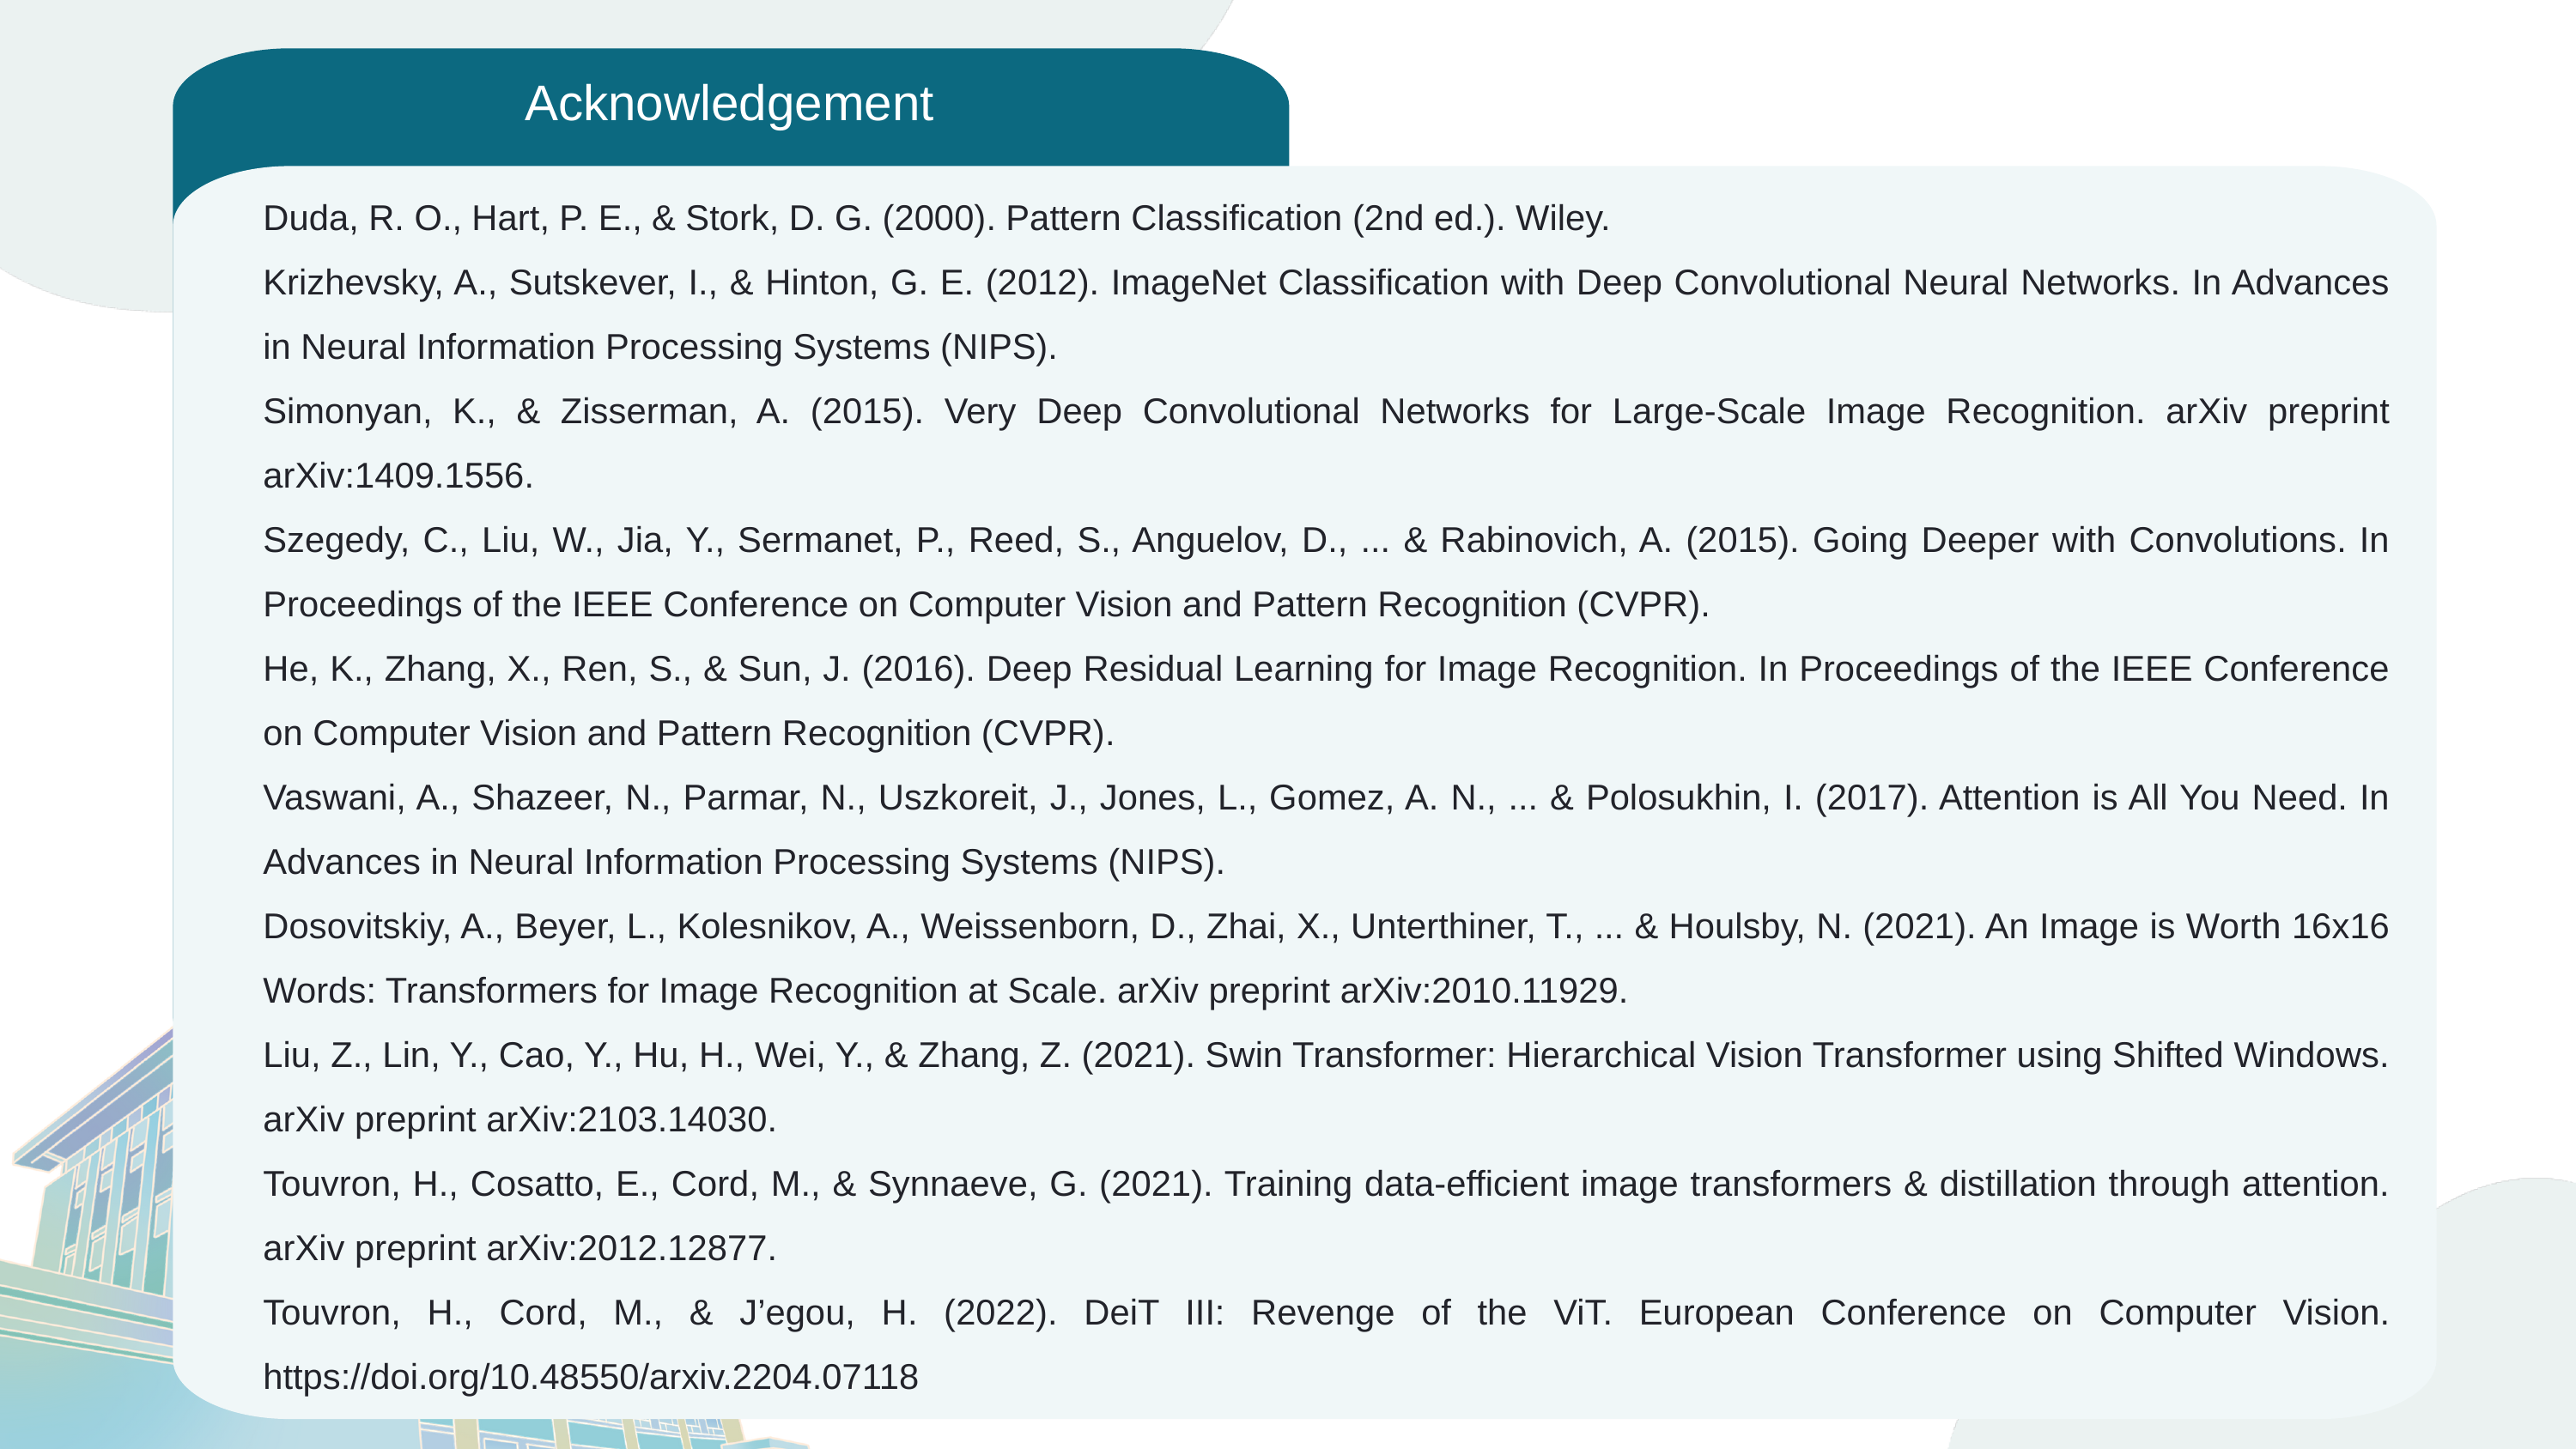

Acknowledgement

Duda, R. O., Hart, P. E., & Stork, D. G. (2000). Pattern Classification (2nd ed.). Wiley.
Krizhevsky, A., Sutskever, I., & Hinton, G. E. (2012). ImageNet Classification with Deep Convolutional Neural Networks. In Advances in Neural Information Processing Systems (NIPS).
Simonyan, K., & Zisserman, A. (2015). Very Deep Convolutional Networks for Large-Scale Image Recognition. arXiv preprint arXiv:1409.1556.
Szegedy, C., Liu, W., Jia, Y., Sermanet, P., Reed, S., Anguelov, D., ... & Rabinovich, A. (2015). Going Deeper with Convolutions. In Proceedings of the IEEE Conference on Computer Vision and Pattern Recognition (CVPR).
He, K., Zhang, X., Ren, S., & Sun, J. (2016). Deep Residual Learning for Image Recognition. In Proceedings of the IEEE Conference on Computer Vision and Pattern Recognition (CVPR).
Vaswani, A., Shazeer, N., Parmar, N., Uszkoreit, J., Jones, L., Gomez, A. N., ... & Polosukhin, I. (2017). Attention is All You Need. In Advances in Neural Information Processing Systems (NIPS).
Dosovitskiy, A., Beyer, L., Kolesnikov, A., Weissenborn, D., Zhai, X., Unterthiner, T., ... & Houlsby, N. (2021). An Image is Worth 16x16 Words: Transformers for Image Recognition at Scale. arXiv preprint arXiv:2010.11929.
Liu, Z., Lin, Y., Cao, Y., Hu, H., Wei, Y., & Zhang, Z. (2021). Swin Transformer: Hierarchical Vision Transformer using Shifted Windows. arXiv preprint arXiv:2103.14030.
Touvron, H., Cosatto, E., Cord, M., & Synnaeve, G. (2021). Training data-efficient image transformers & distillation through attention. arXiv preprint arXiv:2012.12877.
Touvron, H., Cord, M., & J’egou, H. (2022). DeiT III: Revenge of the ViT. European Conference on Computer Vision. https://doi.org/10.48550/arxiv.2204.07118